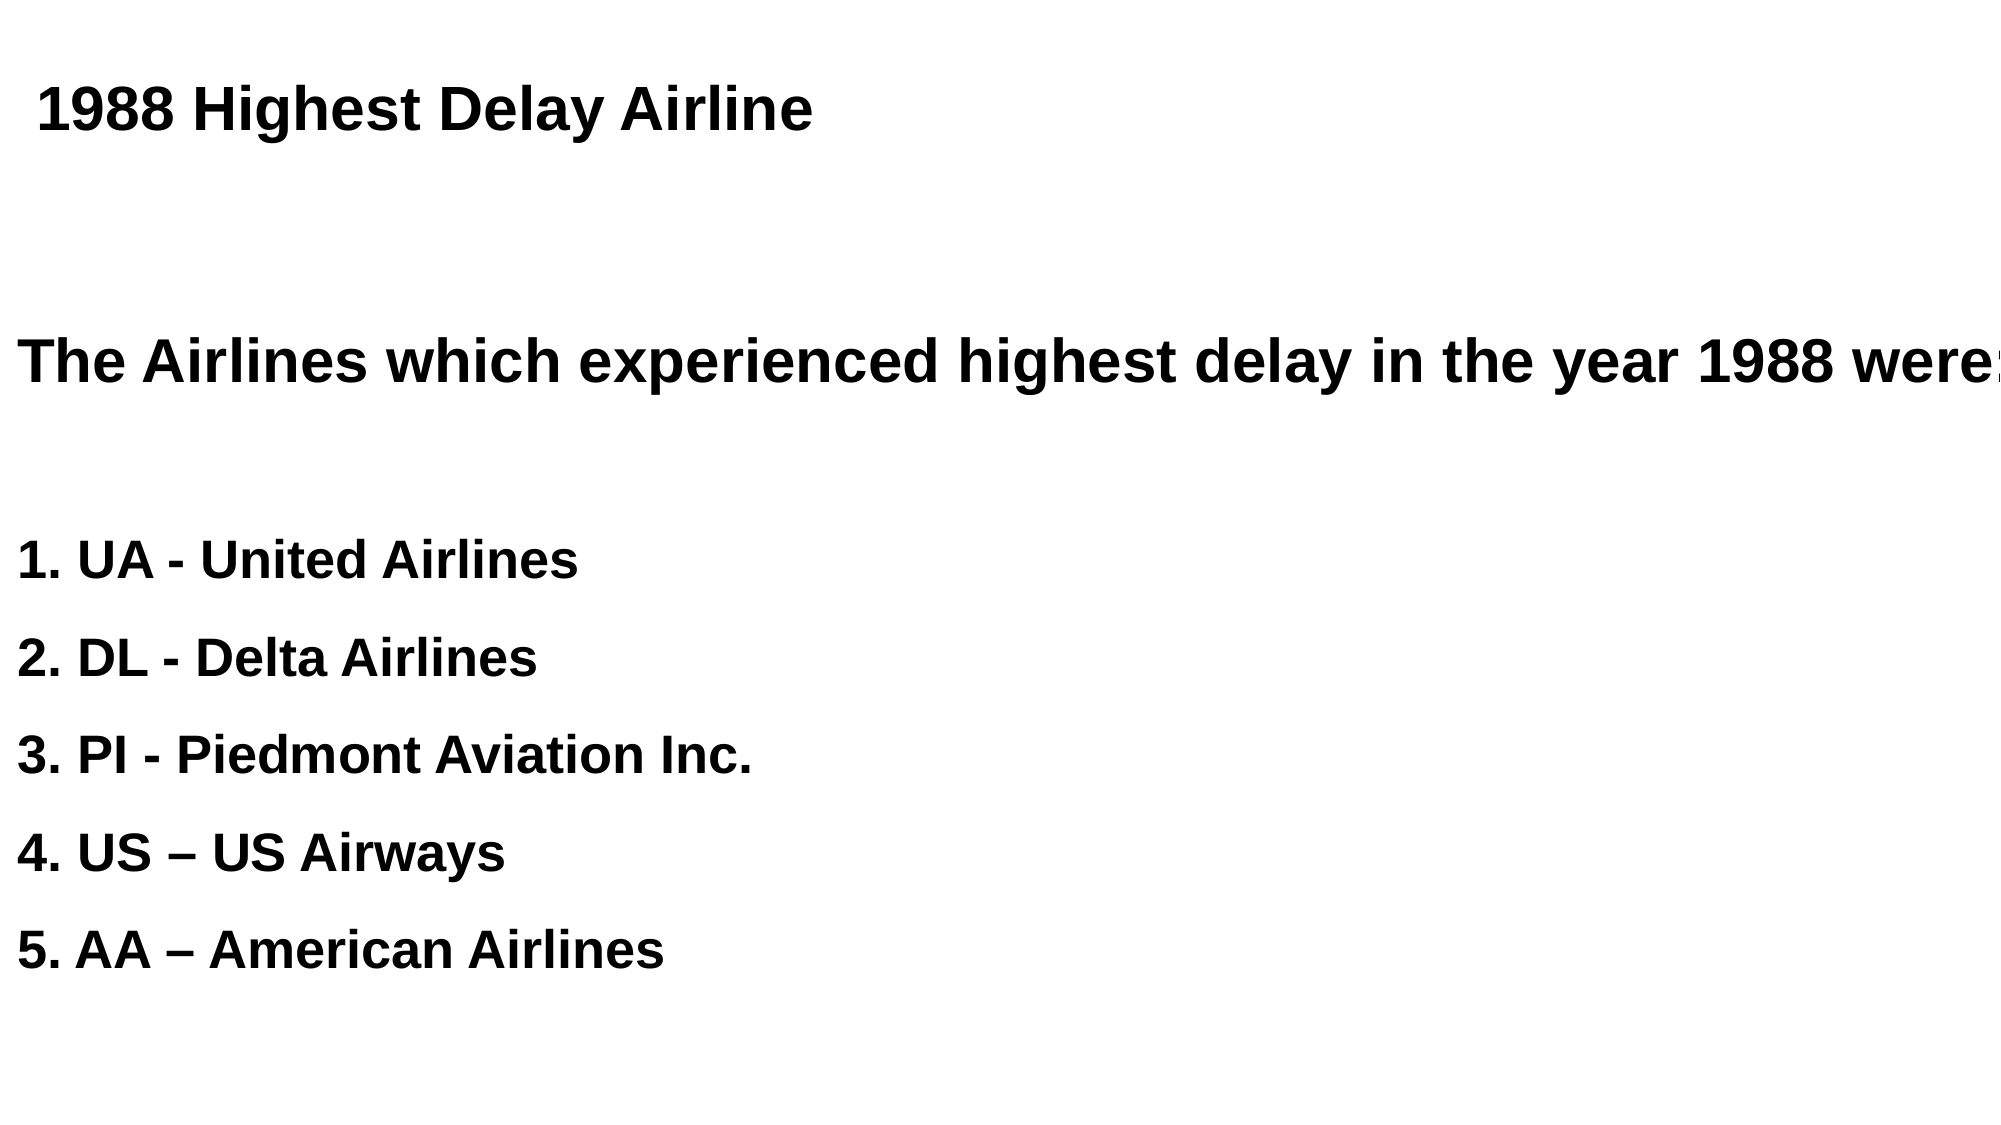

1988 Highest Delay Airline
# The Airlines which experienced highest delay in the year 1988 were: 1. UA - United Airlines 2. DL - Delta Airlines 3. PI - Piedmont Aviation Inc. 4. US – US Airways 5. AA – American Airlines